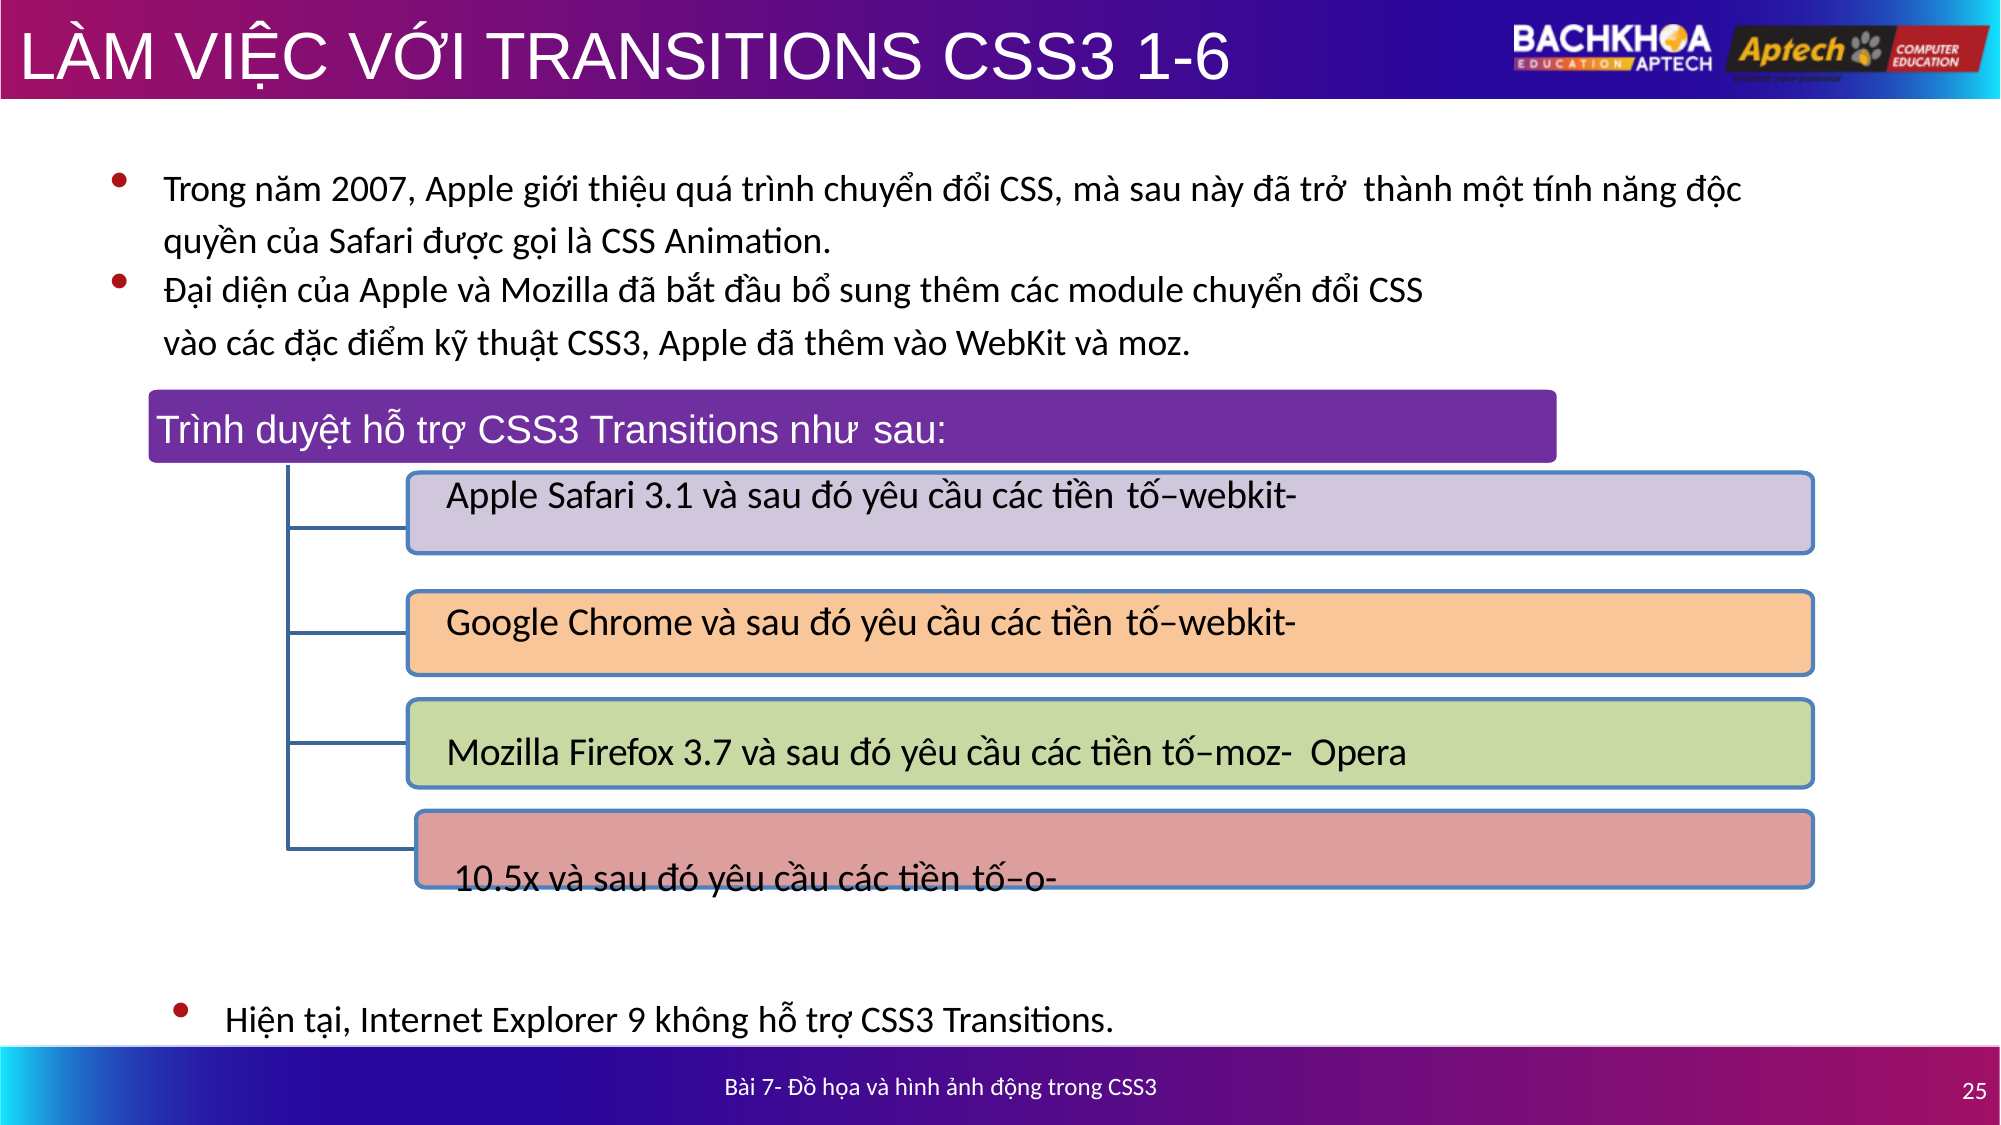

# LÀM VIỆC VỚI TRANSITIONS CSS3 1-6
Trong năm 2007, Apple giới thiệu quá trình chuyển đổi CSS, mà sau này đã trở  thành một tính năng độc quyền của Safari được gọi là CSS Animation.
Đại diện của Apple và Mozilla đã bắt đầu bổ sung thêm các module chuyển đổi CSS
vào các đặc điểm kỹ thuật CSS3, Apple đã thêm vào WebKit và moz.

Trình duyệt hỗ trợ CSS3 Transitions như sau:

Apple Safari 3.1 và sau đó yêu cầu các tiền tố–webkit-

Google Chrome và sau đó yêu cầu các tiền tố–webkit-
Mozilla Firefox 3.7 và sau đó yêu cầu các tiền tố–moz-  Opera 10.5x và sau đó yêu cầu các tiền tố–o-

Hiện tại, Internet Explorer 9 không hỗ trợ CSS3 Transitions.

Bài 7- Đồ họa và hình ảnh động trong CSS3
25